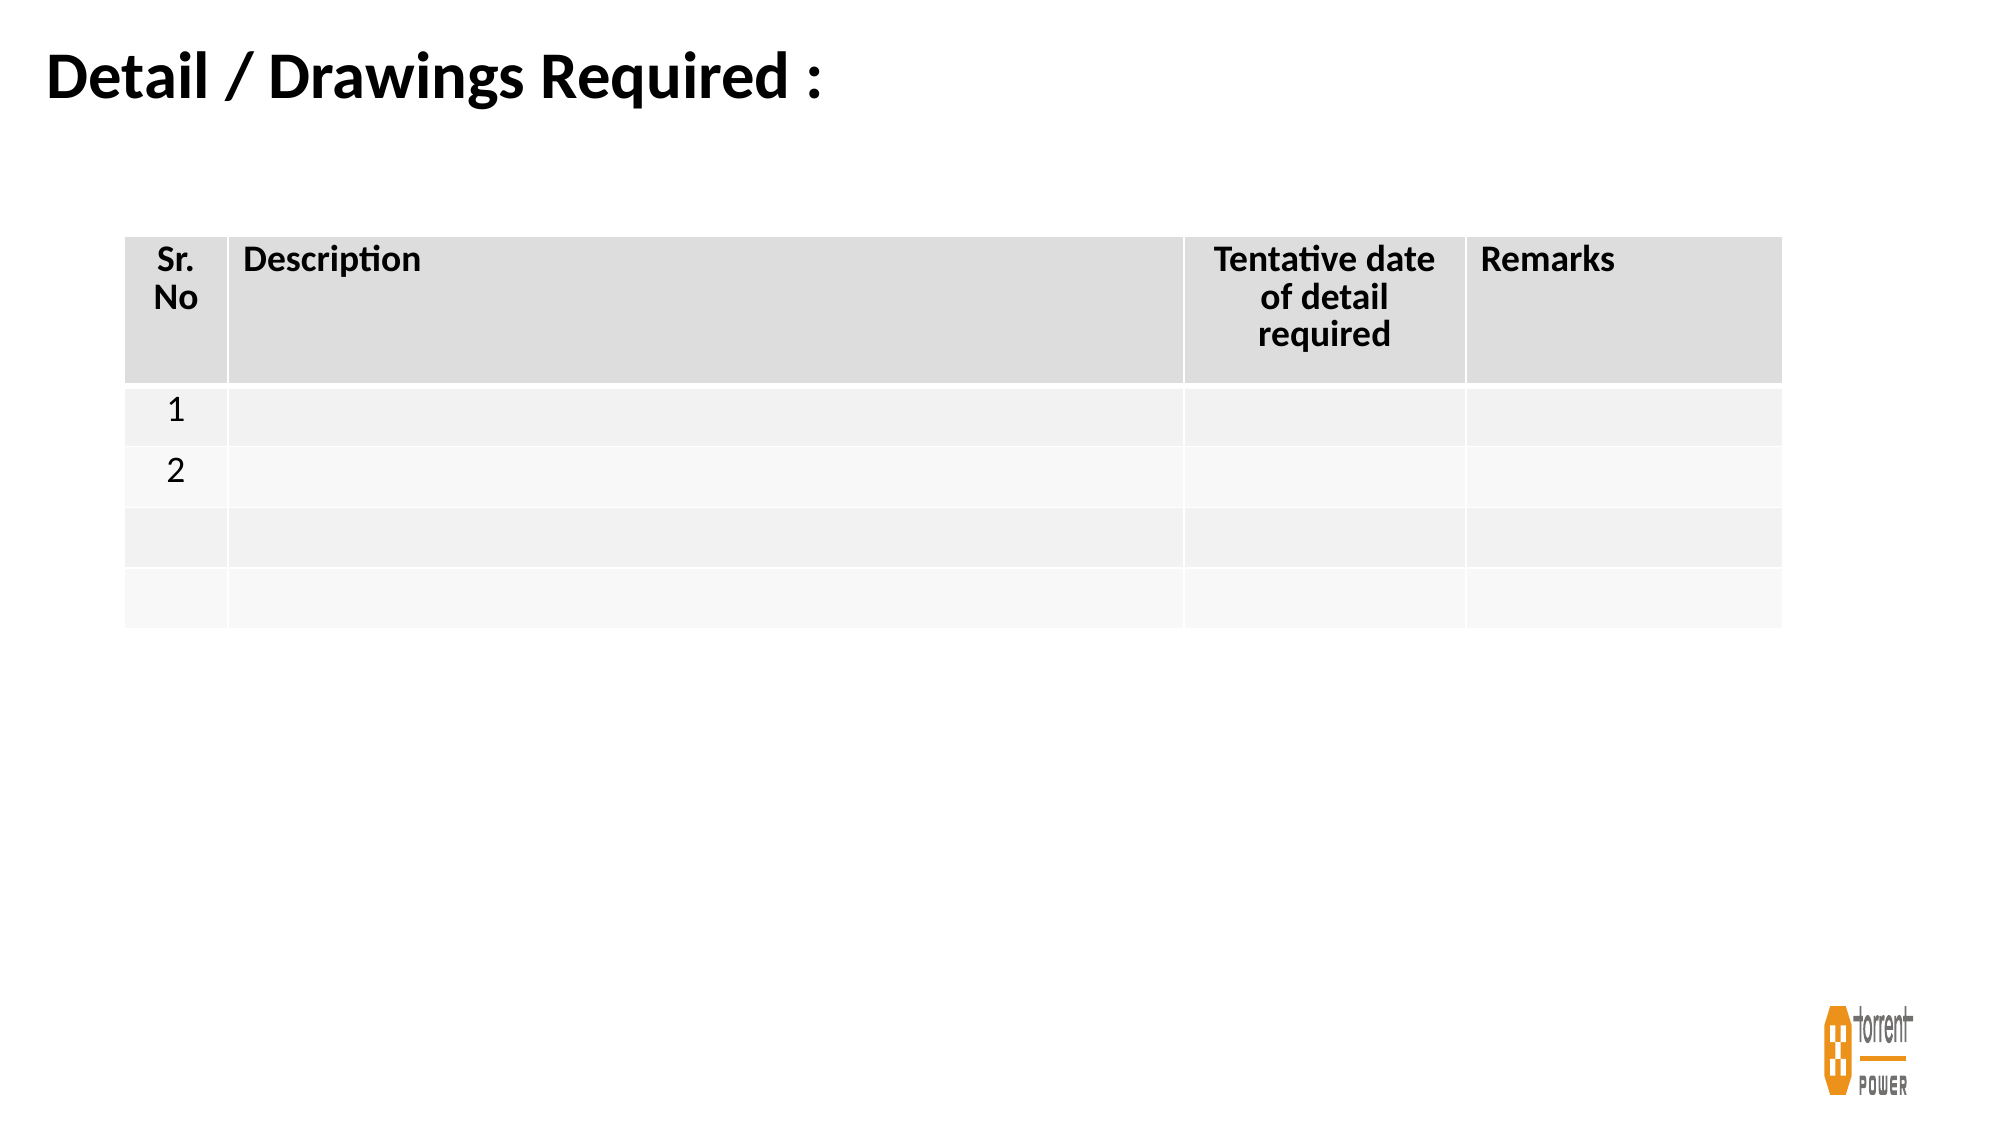

Detail / Drawings Required :
| Sr. No | Description | Tentative date of detail required | Remarks |
| --- | --- | --- | --- |
| 1 |  |  |  |
| 2 |  |  |  |
|  |  |  |  |
|  |  |  |  |